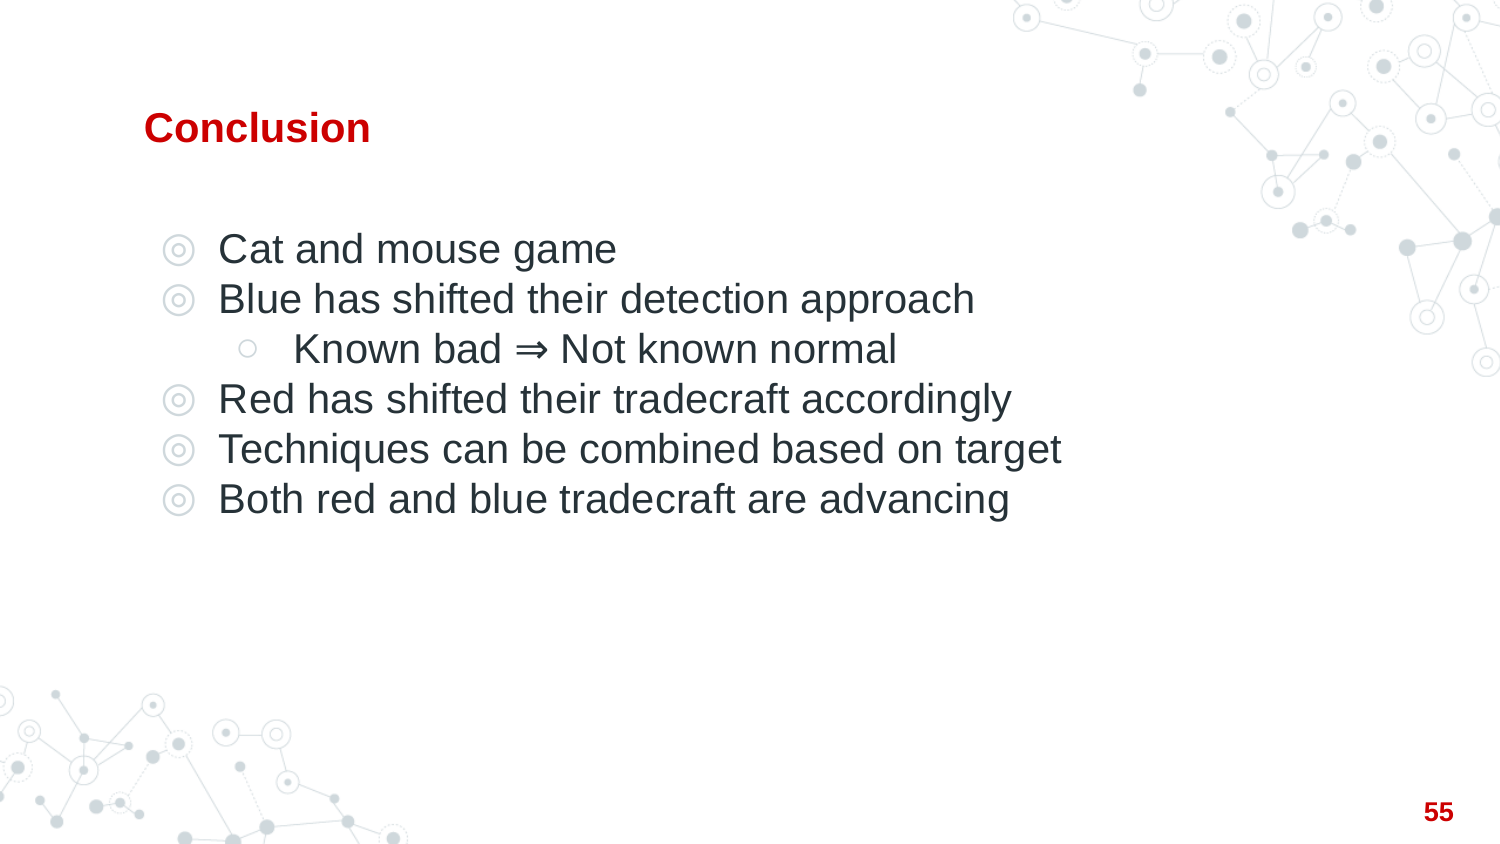

# Conclusion
Cat and mouse game
Blue has shifted their detection approach
Known bad ⇒ Not known normal
Red has shifted their tradecraft accordingly
Techniques can be combined based on target
Both red and blue tradecraft are advancing

55